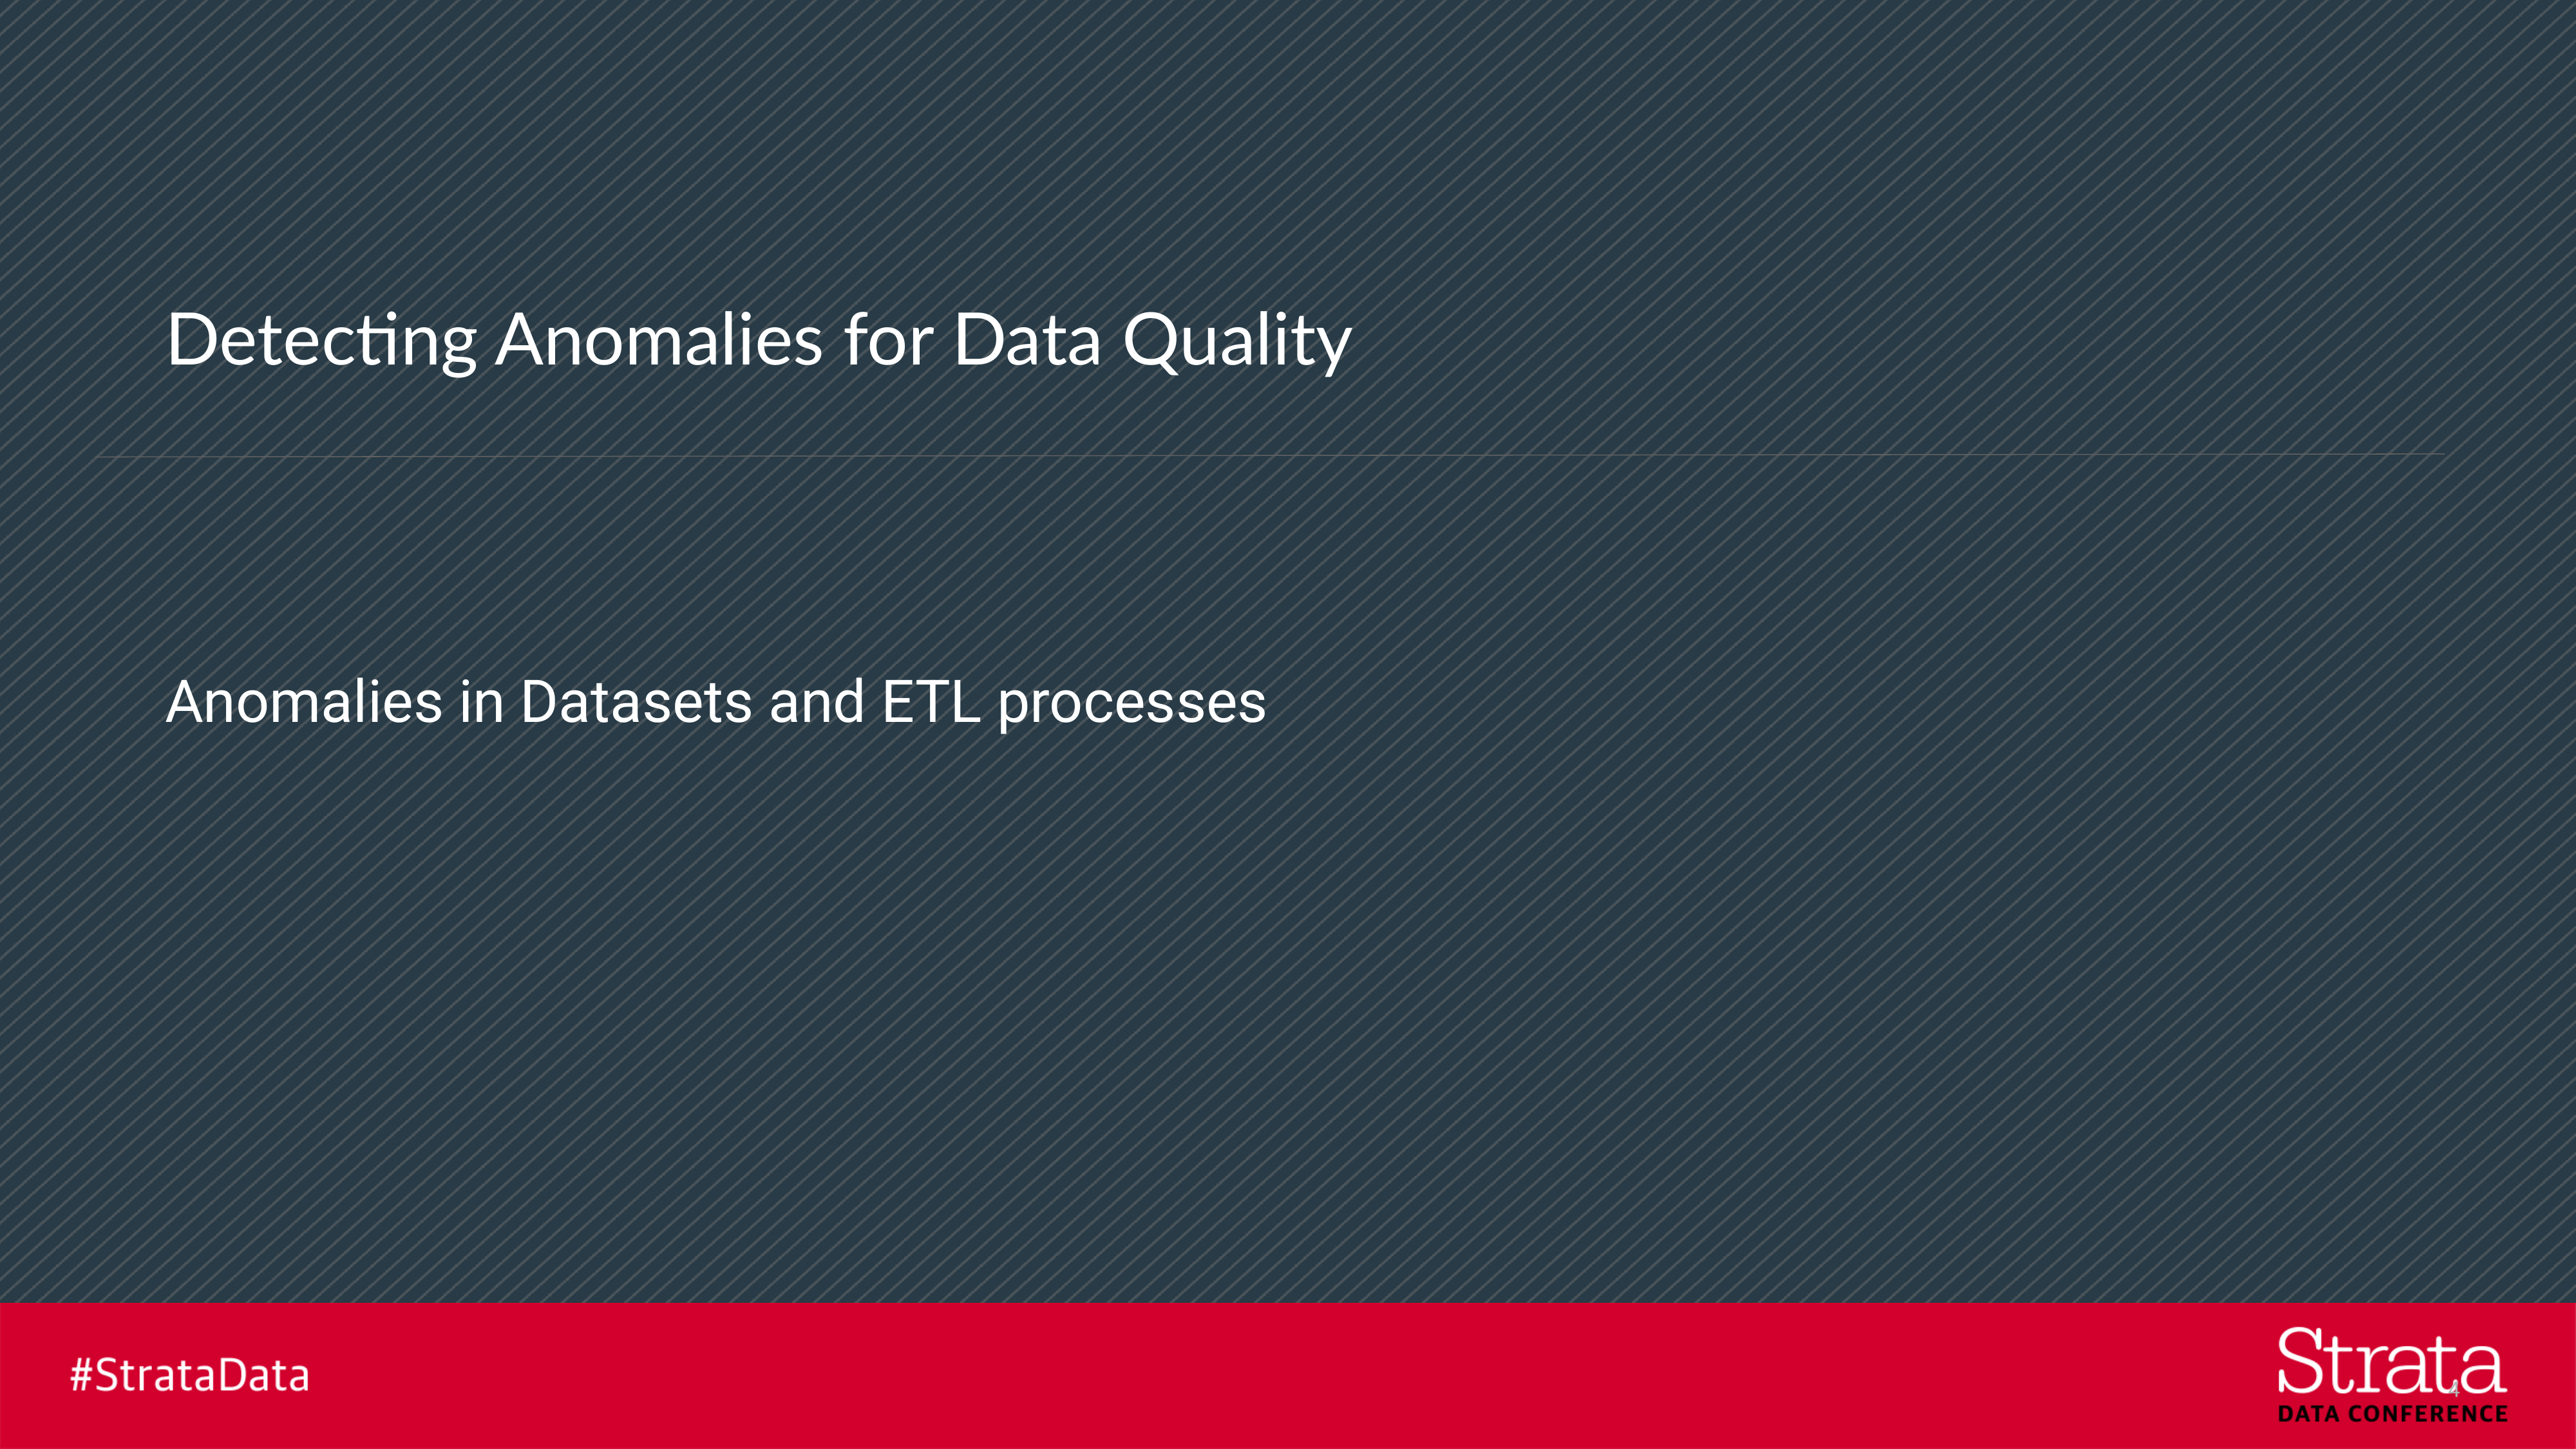

# Detecting Anomalies for Data Quality
Anomalies in Datasets and ETL processes